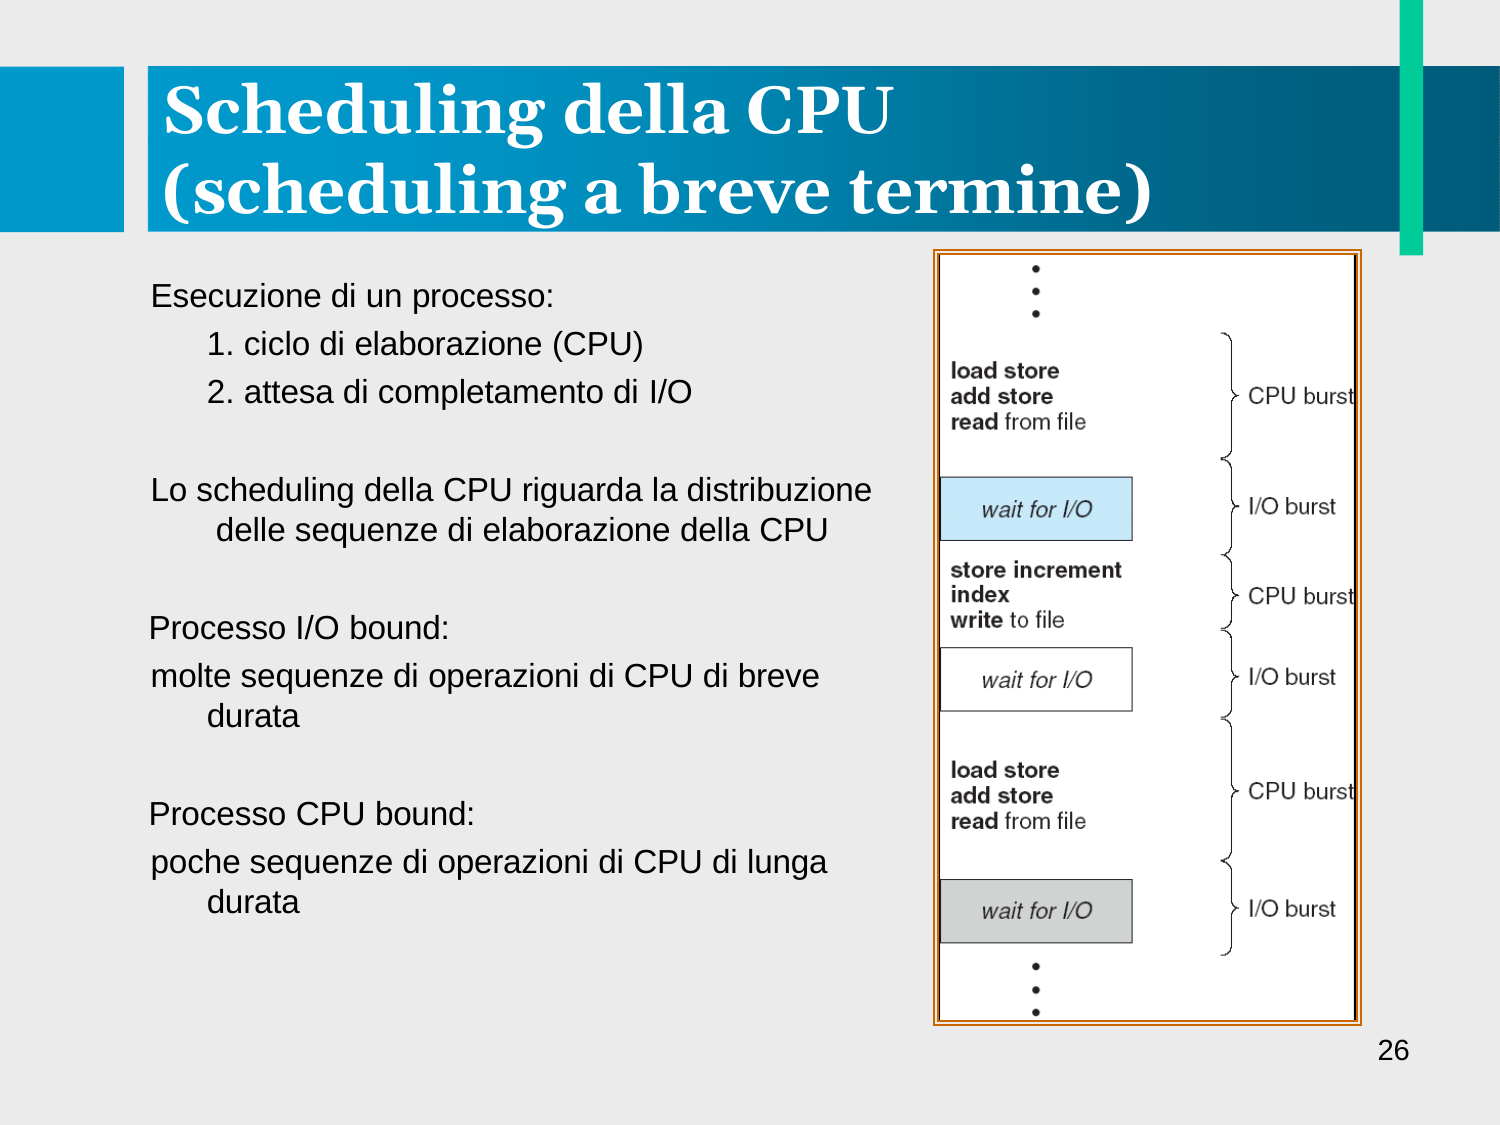

# Scheduling della CPU  (scheduling a breve termine)

Esecuzione di un processo:
ciclo di elaborazione (CPU)
attesa di completamento di I/O

Lo scheduling della CPU riguarda la distribuzione  delle sequenze di elaborazione della CPU

Processo I/O bound:
molte sequenze di operazioni di CPU di breve  durata

Processo CPU bound:
poche sequenze di operazioni di CPU di lunga  durata

26